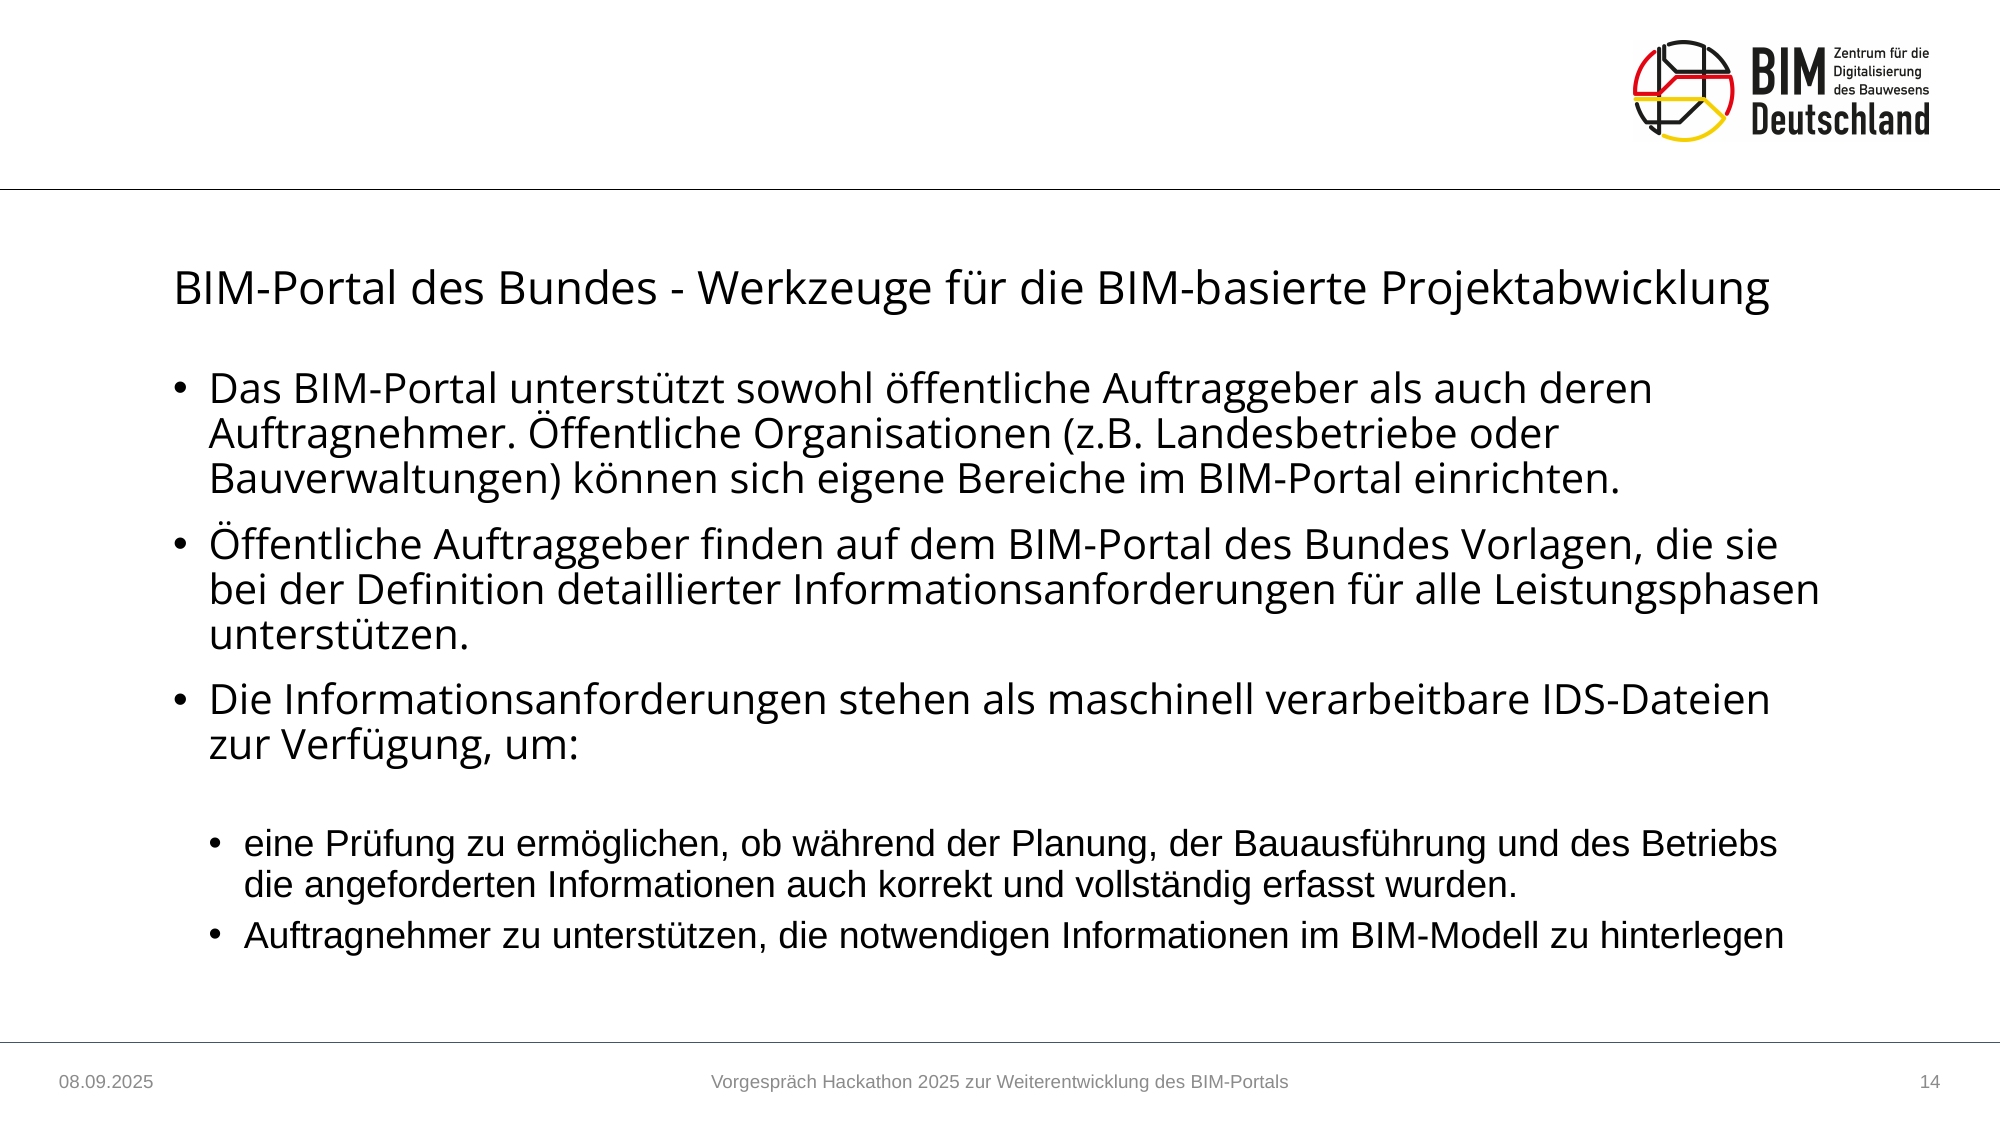

# BIM-Portal des Bundes - Werkzeuge für die BIM-basierte Projektabwicklung​
Das BIM-Portal unterstützt sowohl öffentliche Auftraggeber als auch deren Auftragnehmer. Öffentliche Organisationen (z.B. Landesbetriebe oder Bauverwaltungen) können sich eigene Bereiche im BIM-Portal einrichten. ​
Öffentliche Auftraggeber finden auf dem BIM-Portal des Bundes Vorlagen, die sie bei der Definition detaillierter Informationsanforderungen für alle Leistungsphasen unterstützen. ​
Die Informationsanforderungen stehen als maschinell verarbeitbare IDS-Dateien zur Verfügung, um:
eine Prüfung zu ermöglichen, ob während der Planung, der Bauausführung und des Betriebs die angeforderten Informationen auch korrekt und vollständig erfasst wurden.​
Auftragnehmer zu unterstützen, die notwendigen Informationen im BIM-Modell zu hinterlegen
08.09.2025
Vorgespräch Hackathon 2025 zur Weiterentwicklung des BIM-Portals
14